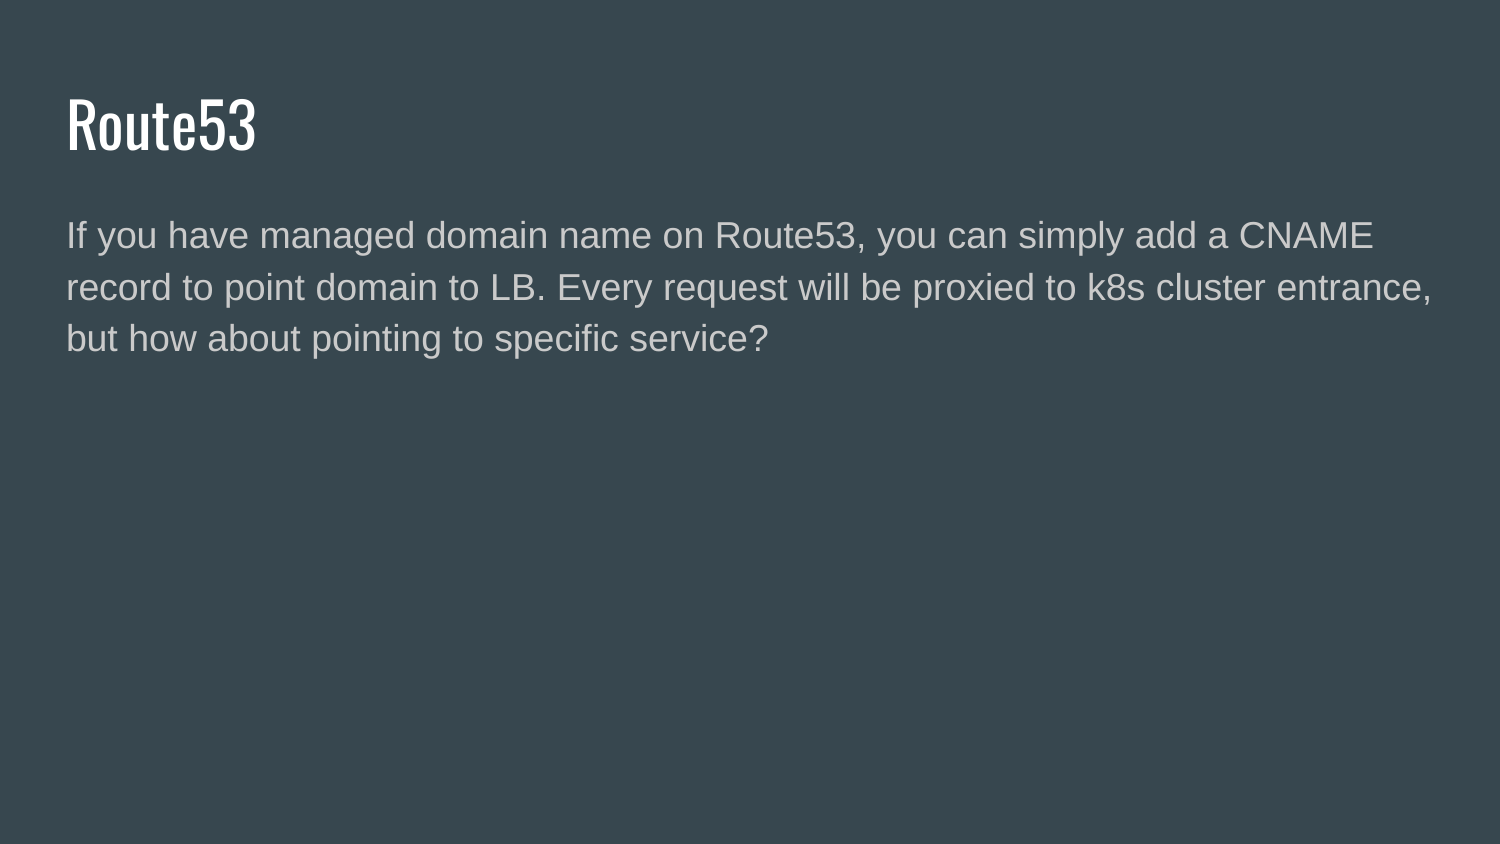

# Route53
If you have managed domain name on Route53, you can simply add a CNAME record to point domain to LB. Every request will be proxied to k8s cluster entrance, but how about pointing to specific service?